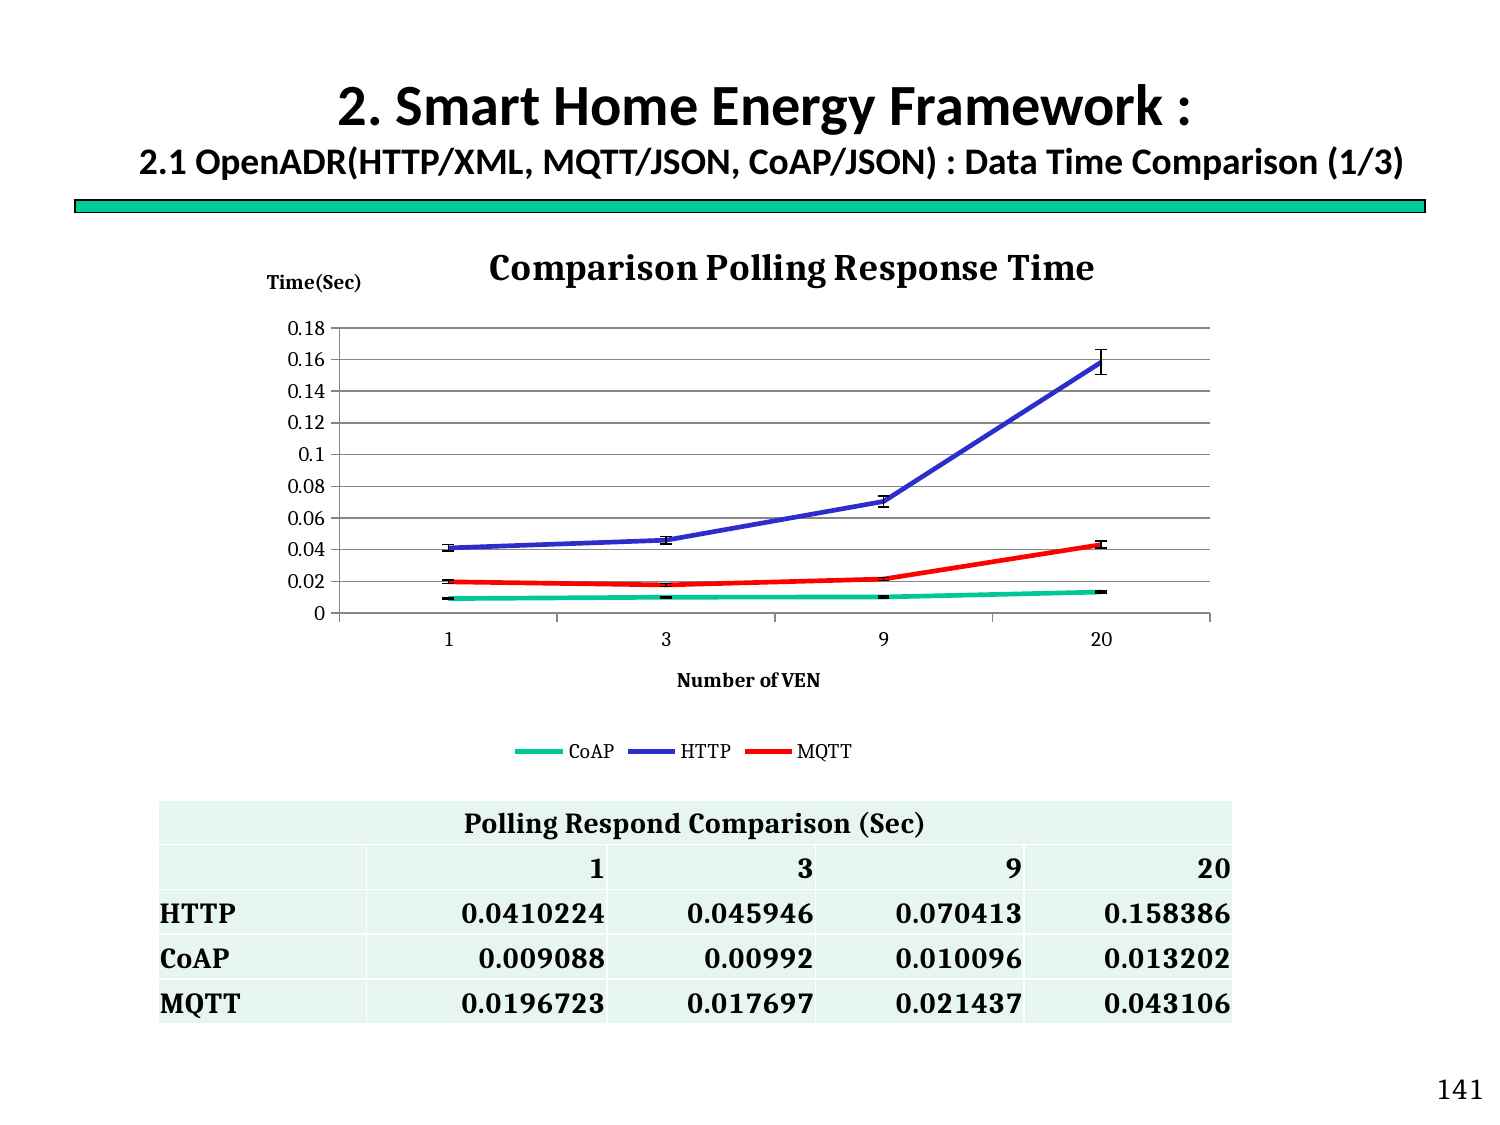

# 2. Smart Home Energy Framework : 2.1 OpenADR(HTTP/XML, MQTT/JSON, CoAP/JSON) : Data Time Comparison (1/3)

### Chart: Comparison Polling Response Time

| Category | CoAP | HTTP | MQTT |
|---|---|---|---|
| 1 | 0.009088 | 0.04102240652735499 | 0.019672305600000002 |
| 3 | 0.009920331234700317 | 0.045946230639999995 | 0.017696506592369925 |
| 9 | 0.010096265421614115 | 0.07041305506 | 0.021437030518140464 |
| 20 | 0.013202004402941175 | 0.1583863675 | 0.043106121799999994 |
| Polling Respond Comparison (Sec) |  |  |  |  |
| --- | --- | --- | --- | --- |
|  | 1 | 3 | 9 | 20 |
| HTTP | 0.0410224 | 0.045946 | 0.070413 | 0.158386 |
| CoAP | 0.009088 | 0.00992 | 0.010096 | 0.013202 |
| MQTT | 0.0196723 | 0.017697 | 0.021437 | 0.043106 |
141